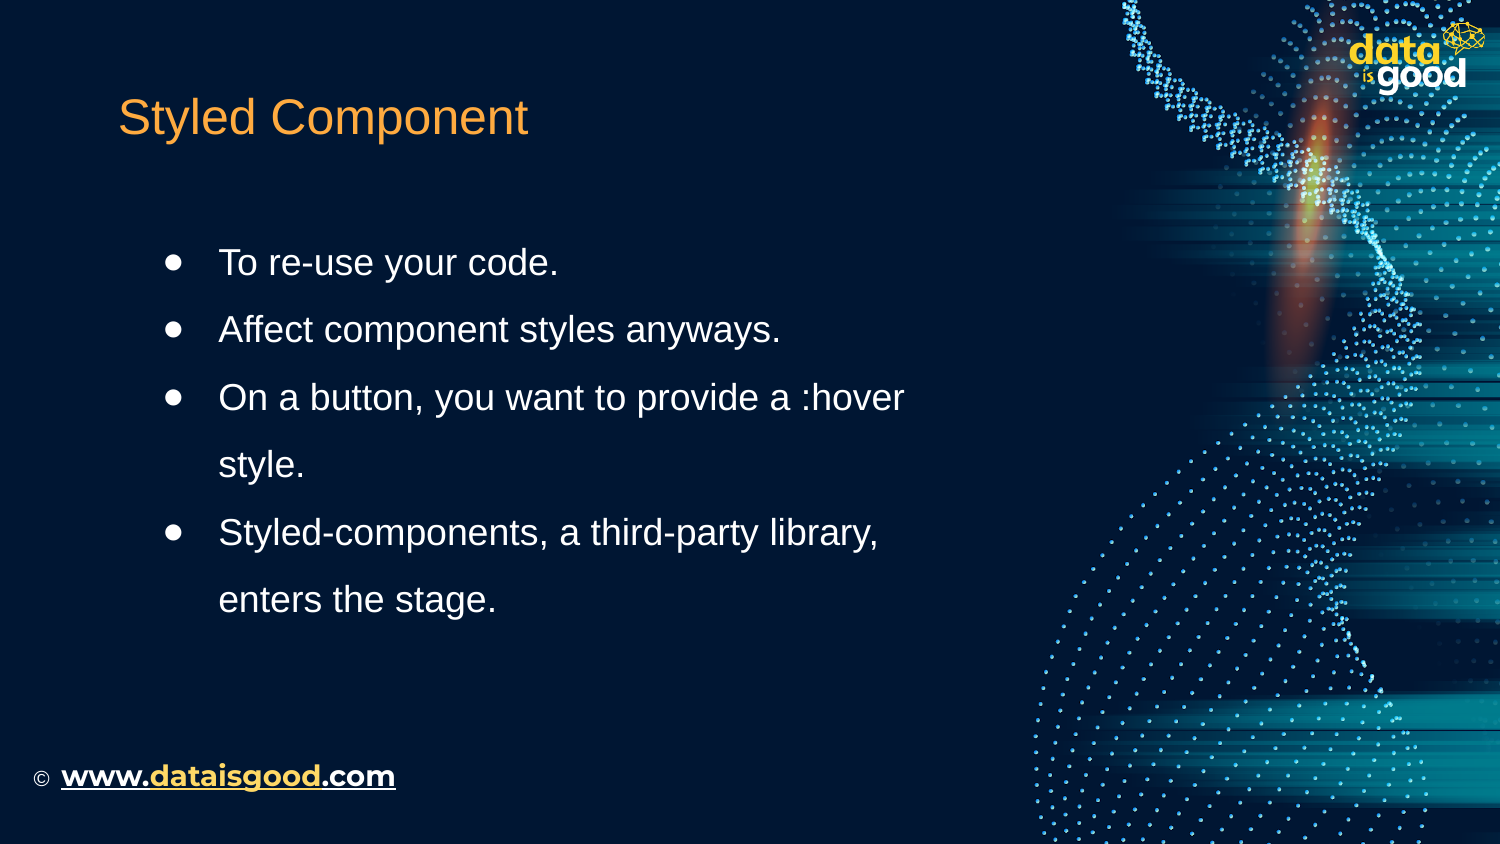

# Styled Component
To re-use your code.
Affect component styles anyways.
On a button, you want to provide a :hover style.
Styled-components, a third-party library, enters the stage.